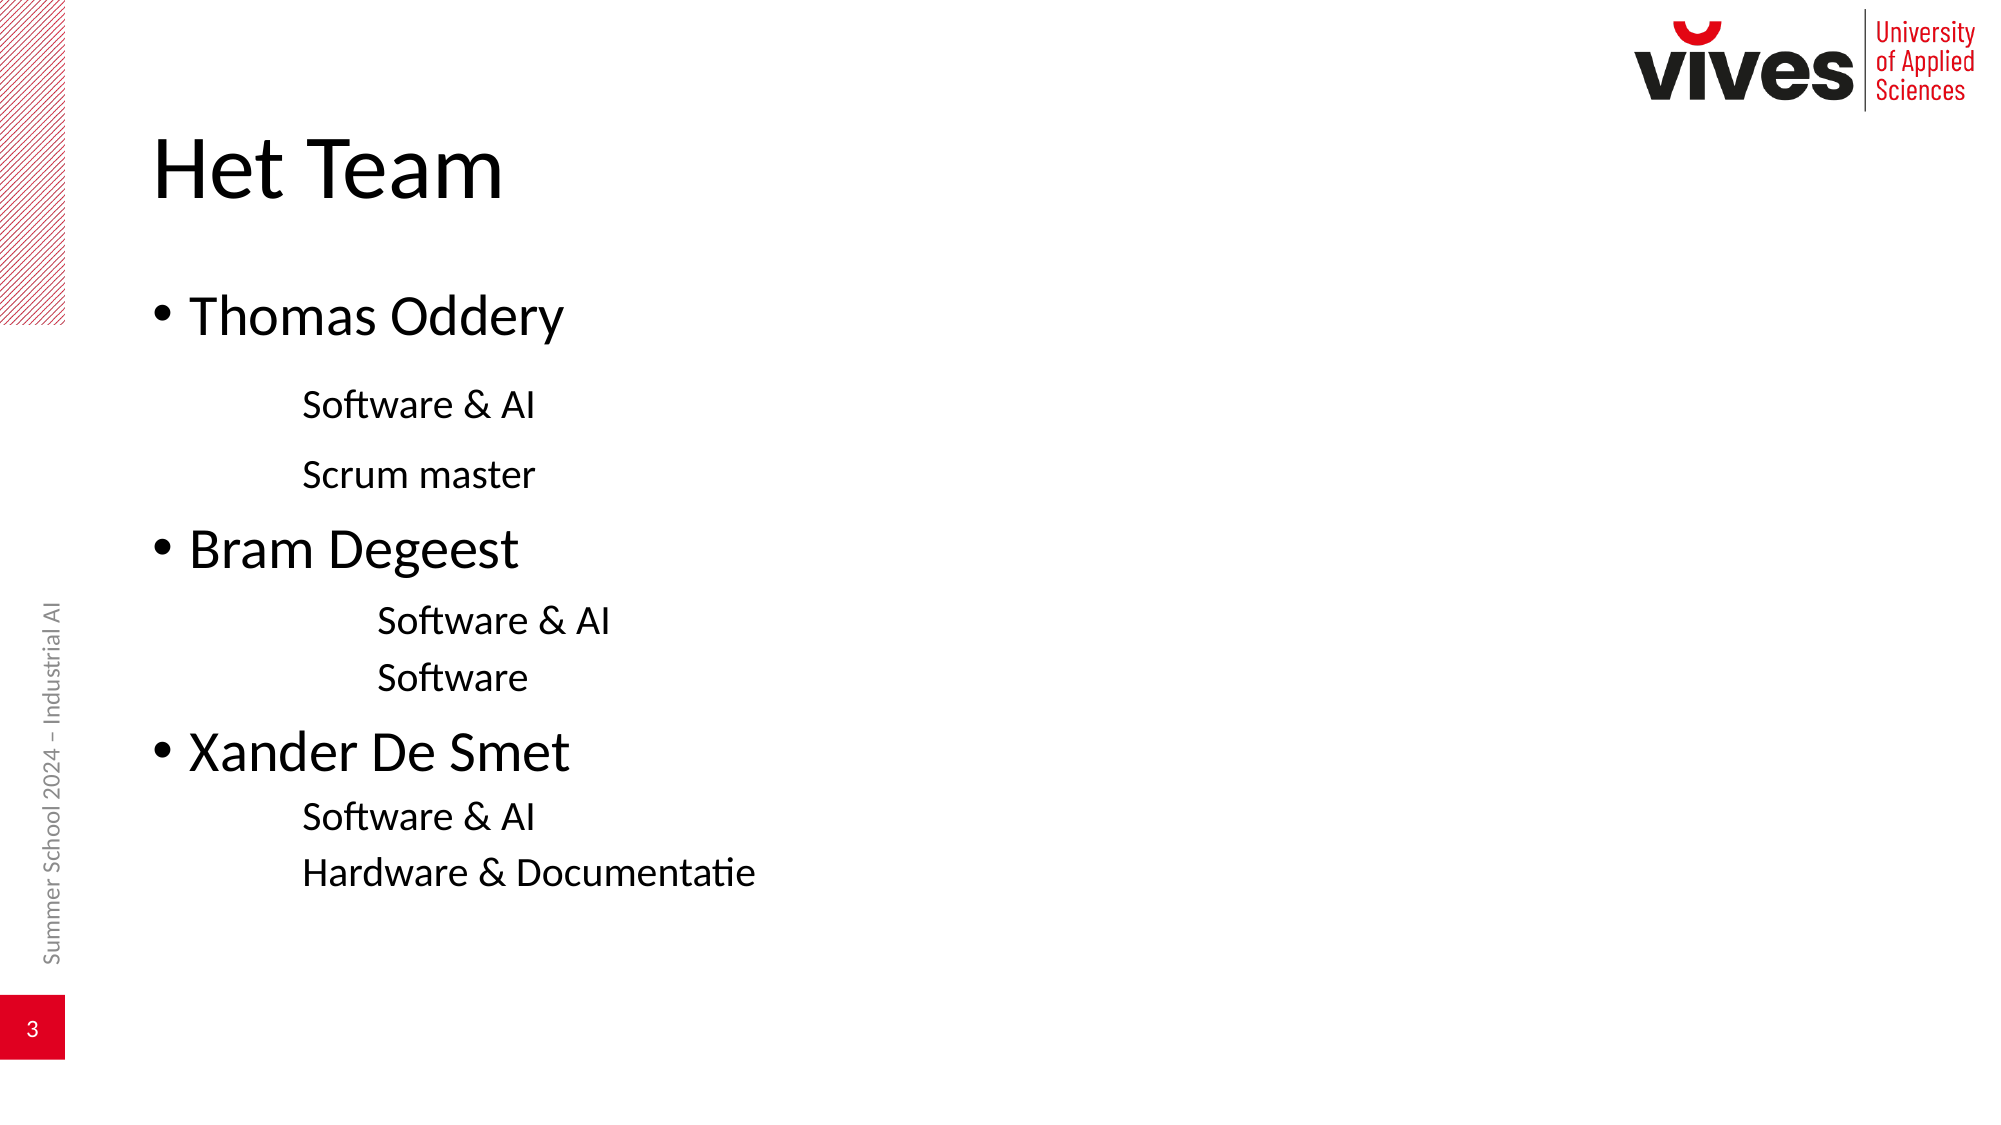

# Het Team
Thomas Oddery
	Software & AI
	Scrum master
Bram Degeest
	Software & AI
	Software
Xander De Smet
Software & AI
Hardware & Documentatie